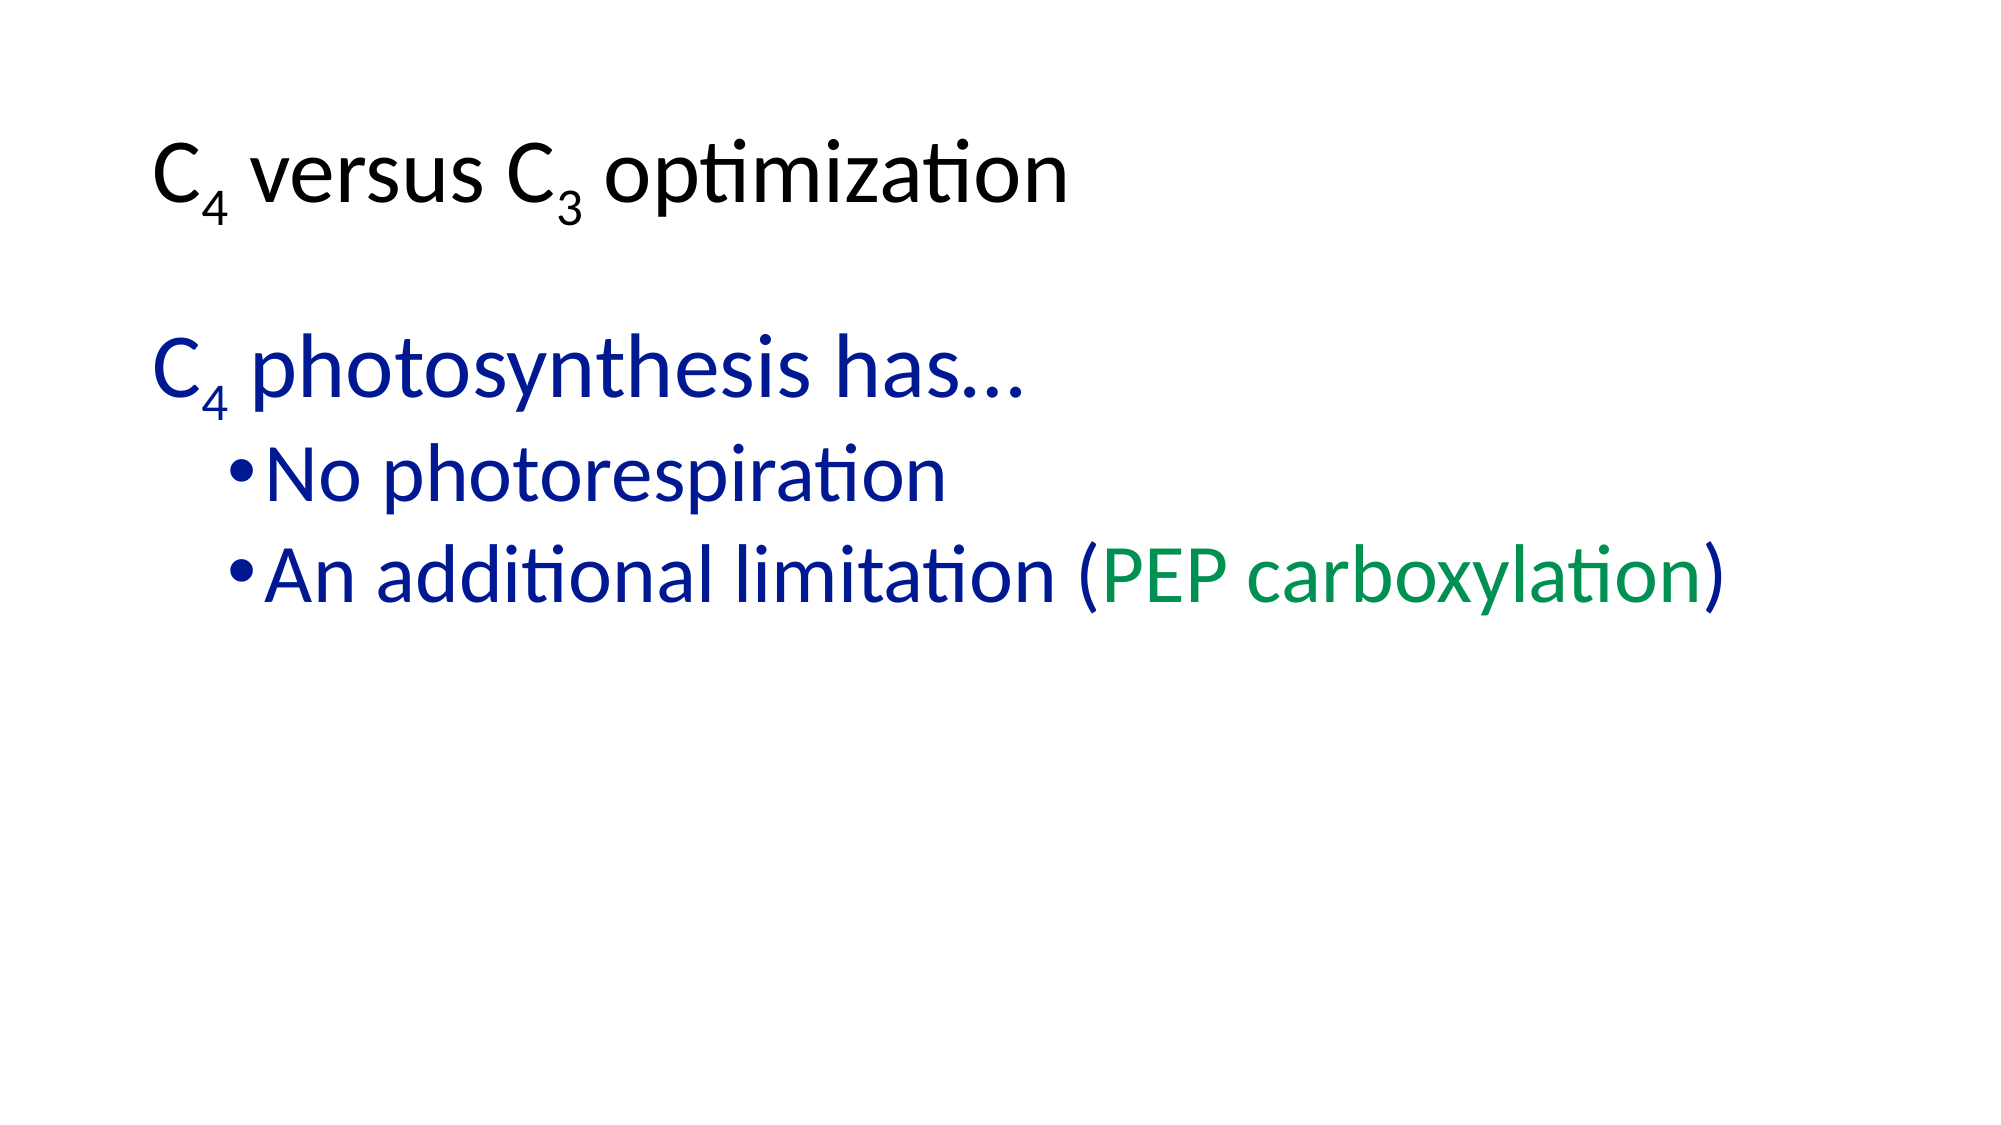

# C4 versus C3 optimization
C4 photosynthesis has…
No photorespiration
An additional limitation (PEP carboxylation)